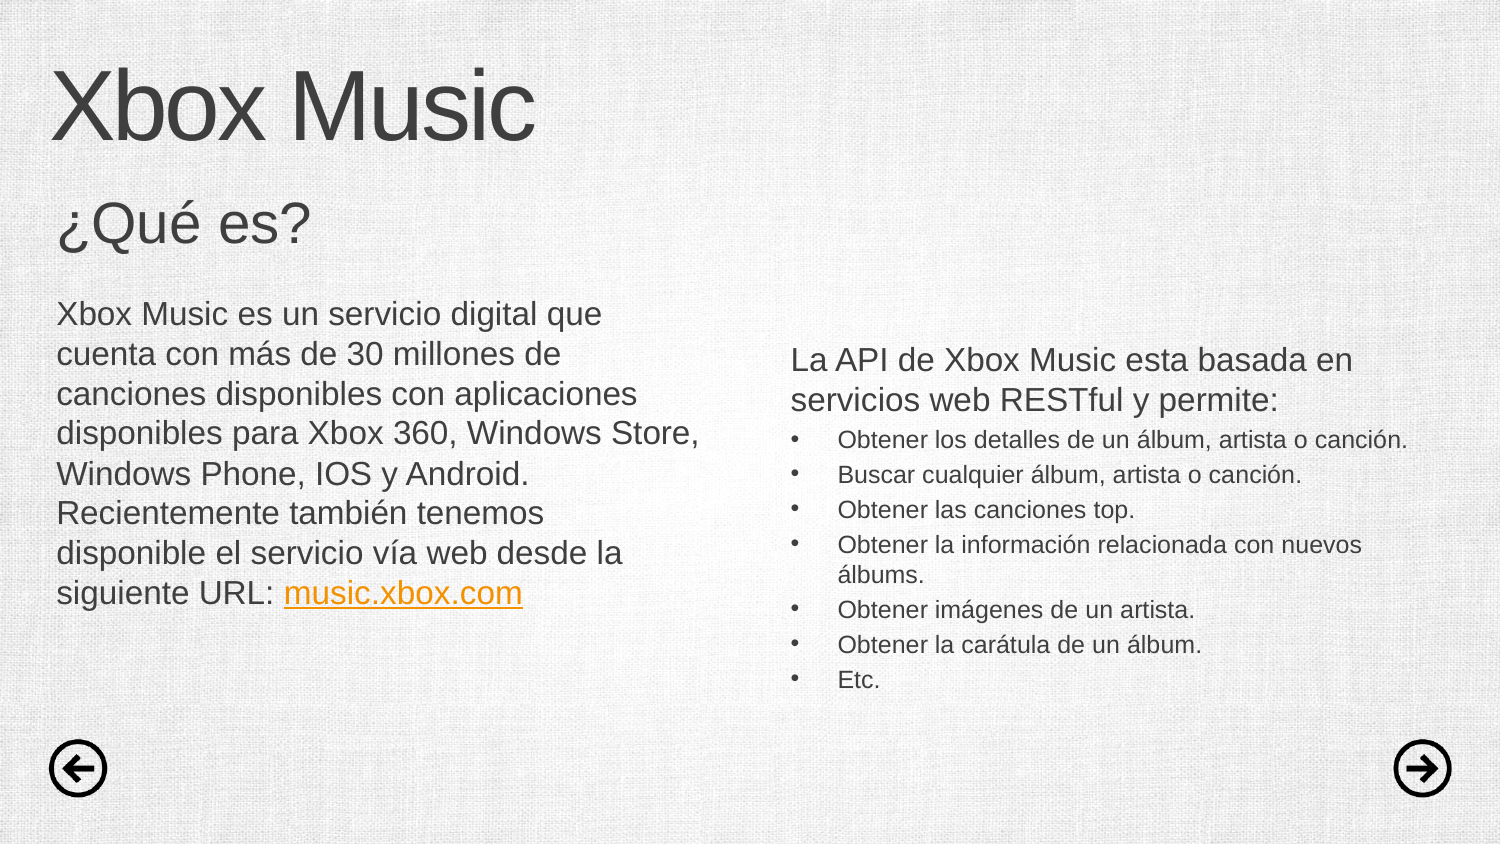

# Xbox Music
¿Qué es?
Xbox Music es un servicio digital que cuenta con más de 30 millones de canciones disponibles con aplicaciones disponibles para Xbox 360, Windows Store, Windows Phone, IOS y Android. Recientemente también tenemos disponible el servicio vía web desde la siguiente URL: music.xbox.com

La API de Xbox Music esta basada en servicios web RESTful y permite:
Obtener los detalles de un álbum, artista o canción.
Buscar cualquier álbum, artista o canción.
Obtener las canciones top.
Obtener la información relacionada con nuevos álbums.
Obtener imágenes de un artista.
Obtener la carátula de un álbum.
Etc.